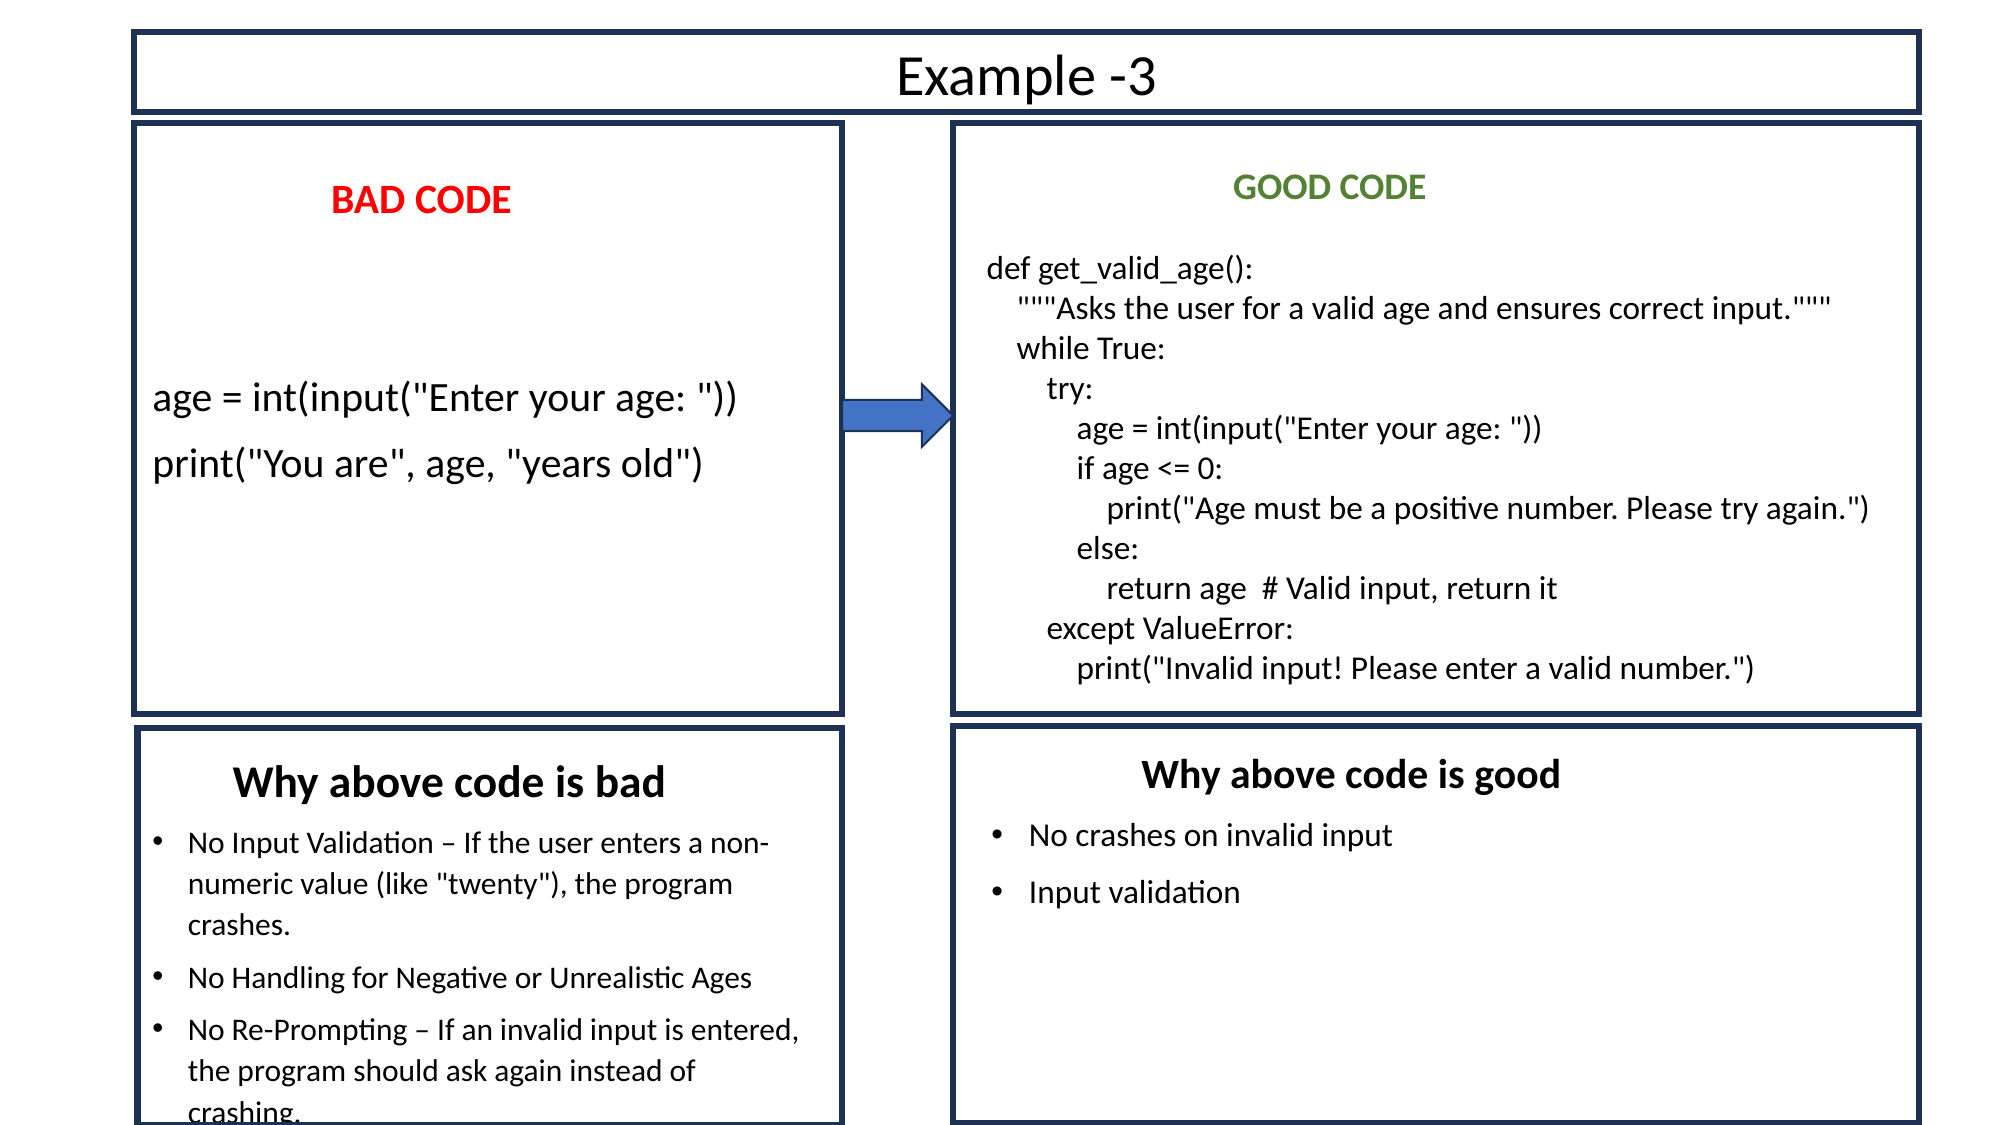

Example -3

                             GOOD CODE

def get_valid_age():
    """Asks the user for a valid age and ensures correct input."""
    while True:
        try:
            age = int(input("Enter your age: "))
            if age <= 0:
                print("Age must be a positive number. Please try again.")
            else:
                return age  # Valid input, return it
        except ValueError:
            print("Invalid input! Please enter a valid number.")
	   BAD CODE

age = int(input("Enter your age: "))
print("You are", age, "years old")

	Why above code is good
No crashes on invalid input
Input validation
                Why above code is bad
No Input Validation – If the user enters a non-numeric value (like "twenty"), the program crashes.
No Handling for Negative or Unrealistic Ages
No Re-Prompting – If an invalid input is entered, the program should ask again instead of crashing.